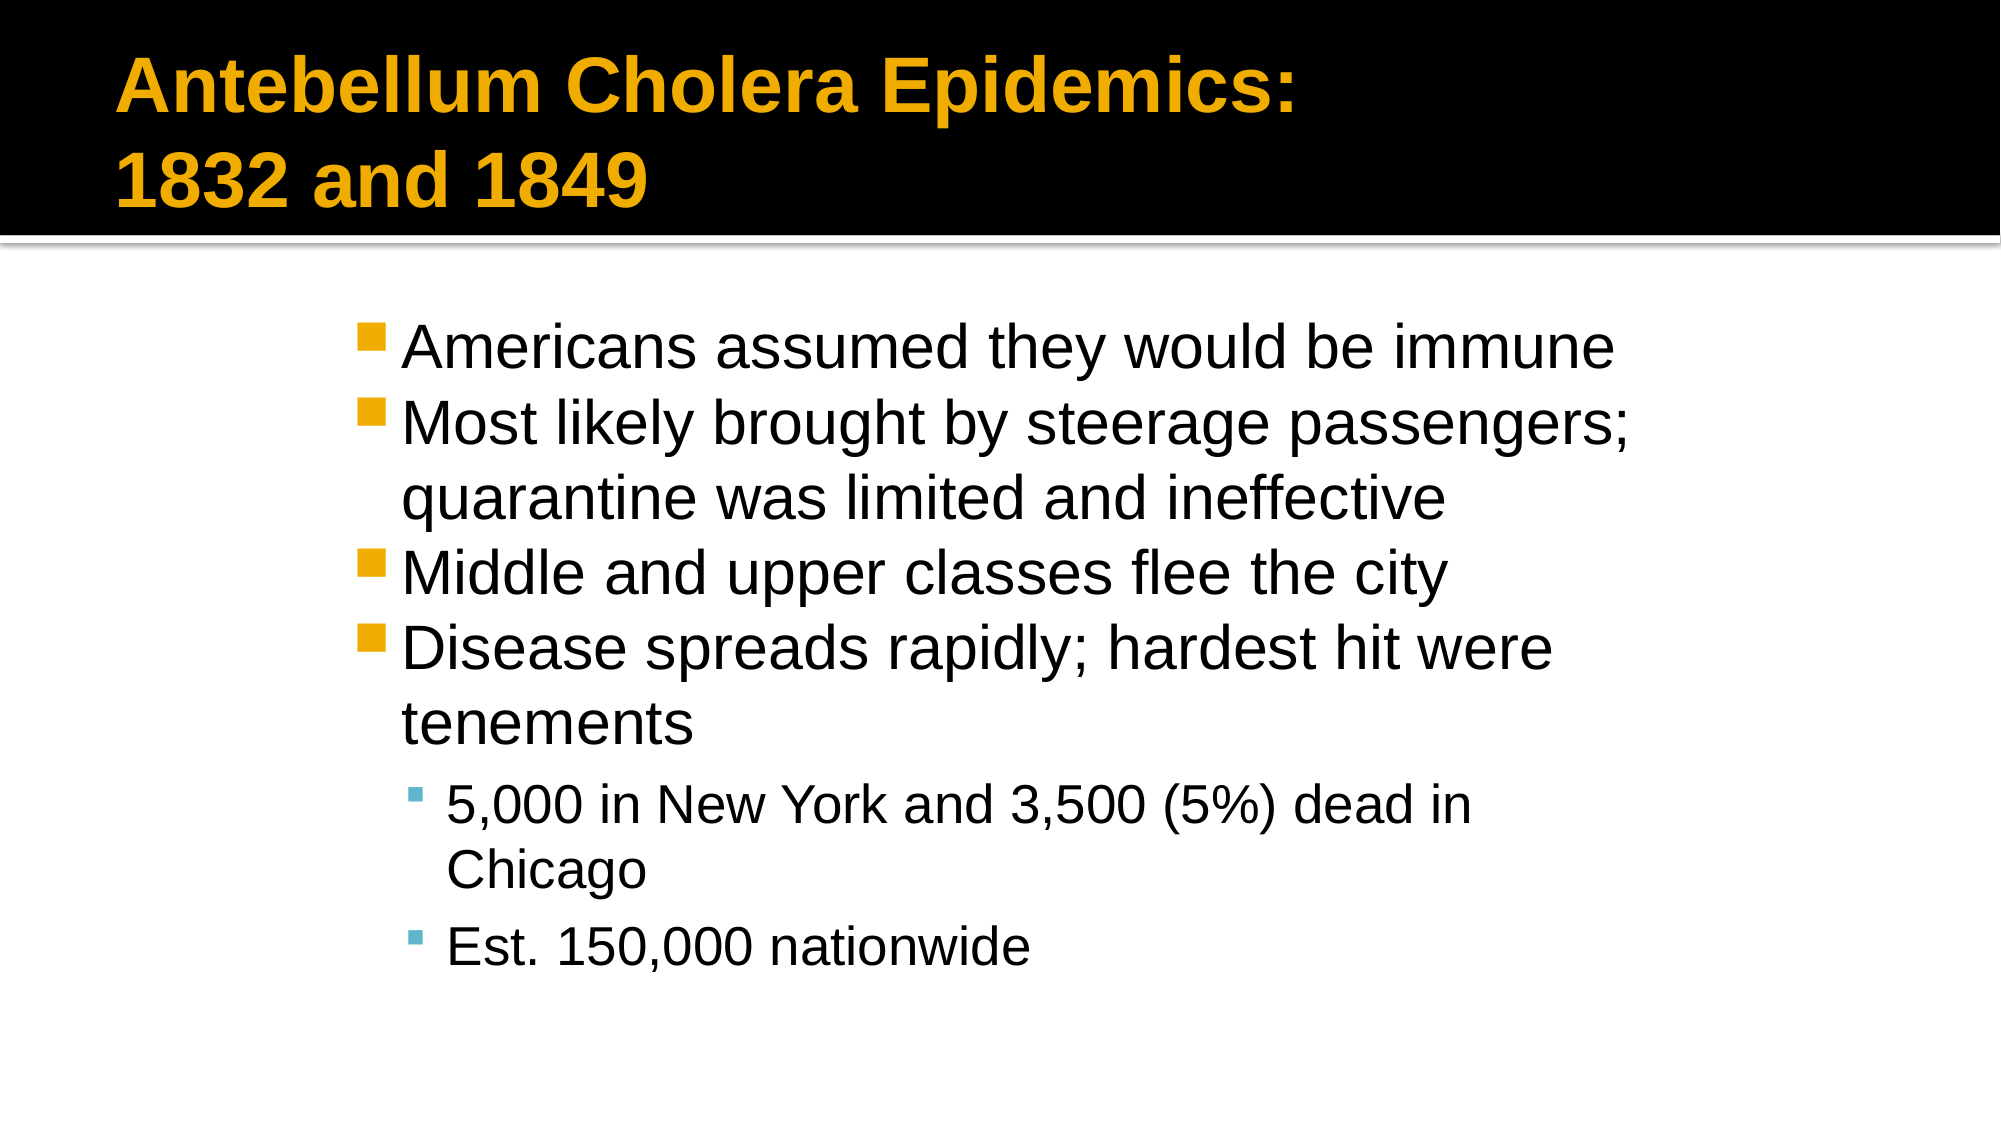

# Antebellum Cholera Epidemics: 1832 and 1849
Americans assumed they would be immune
Most likely brought by steerage passengers; quarantine was limited and ineffective
Middle and upper classes flee the city
Disease spreads rapidly; hardest hit were tenements
5,000 in New York and 3,500 (5%) dead in Chicago
Est. 150,000 nationwide